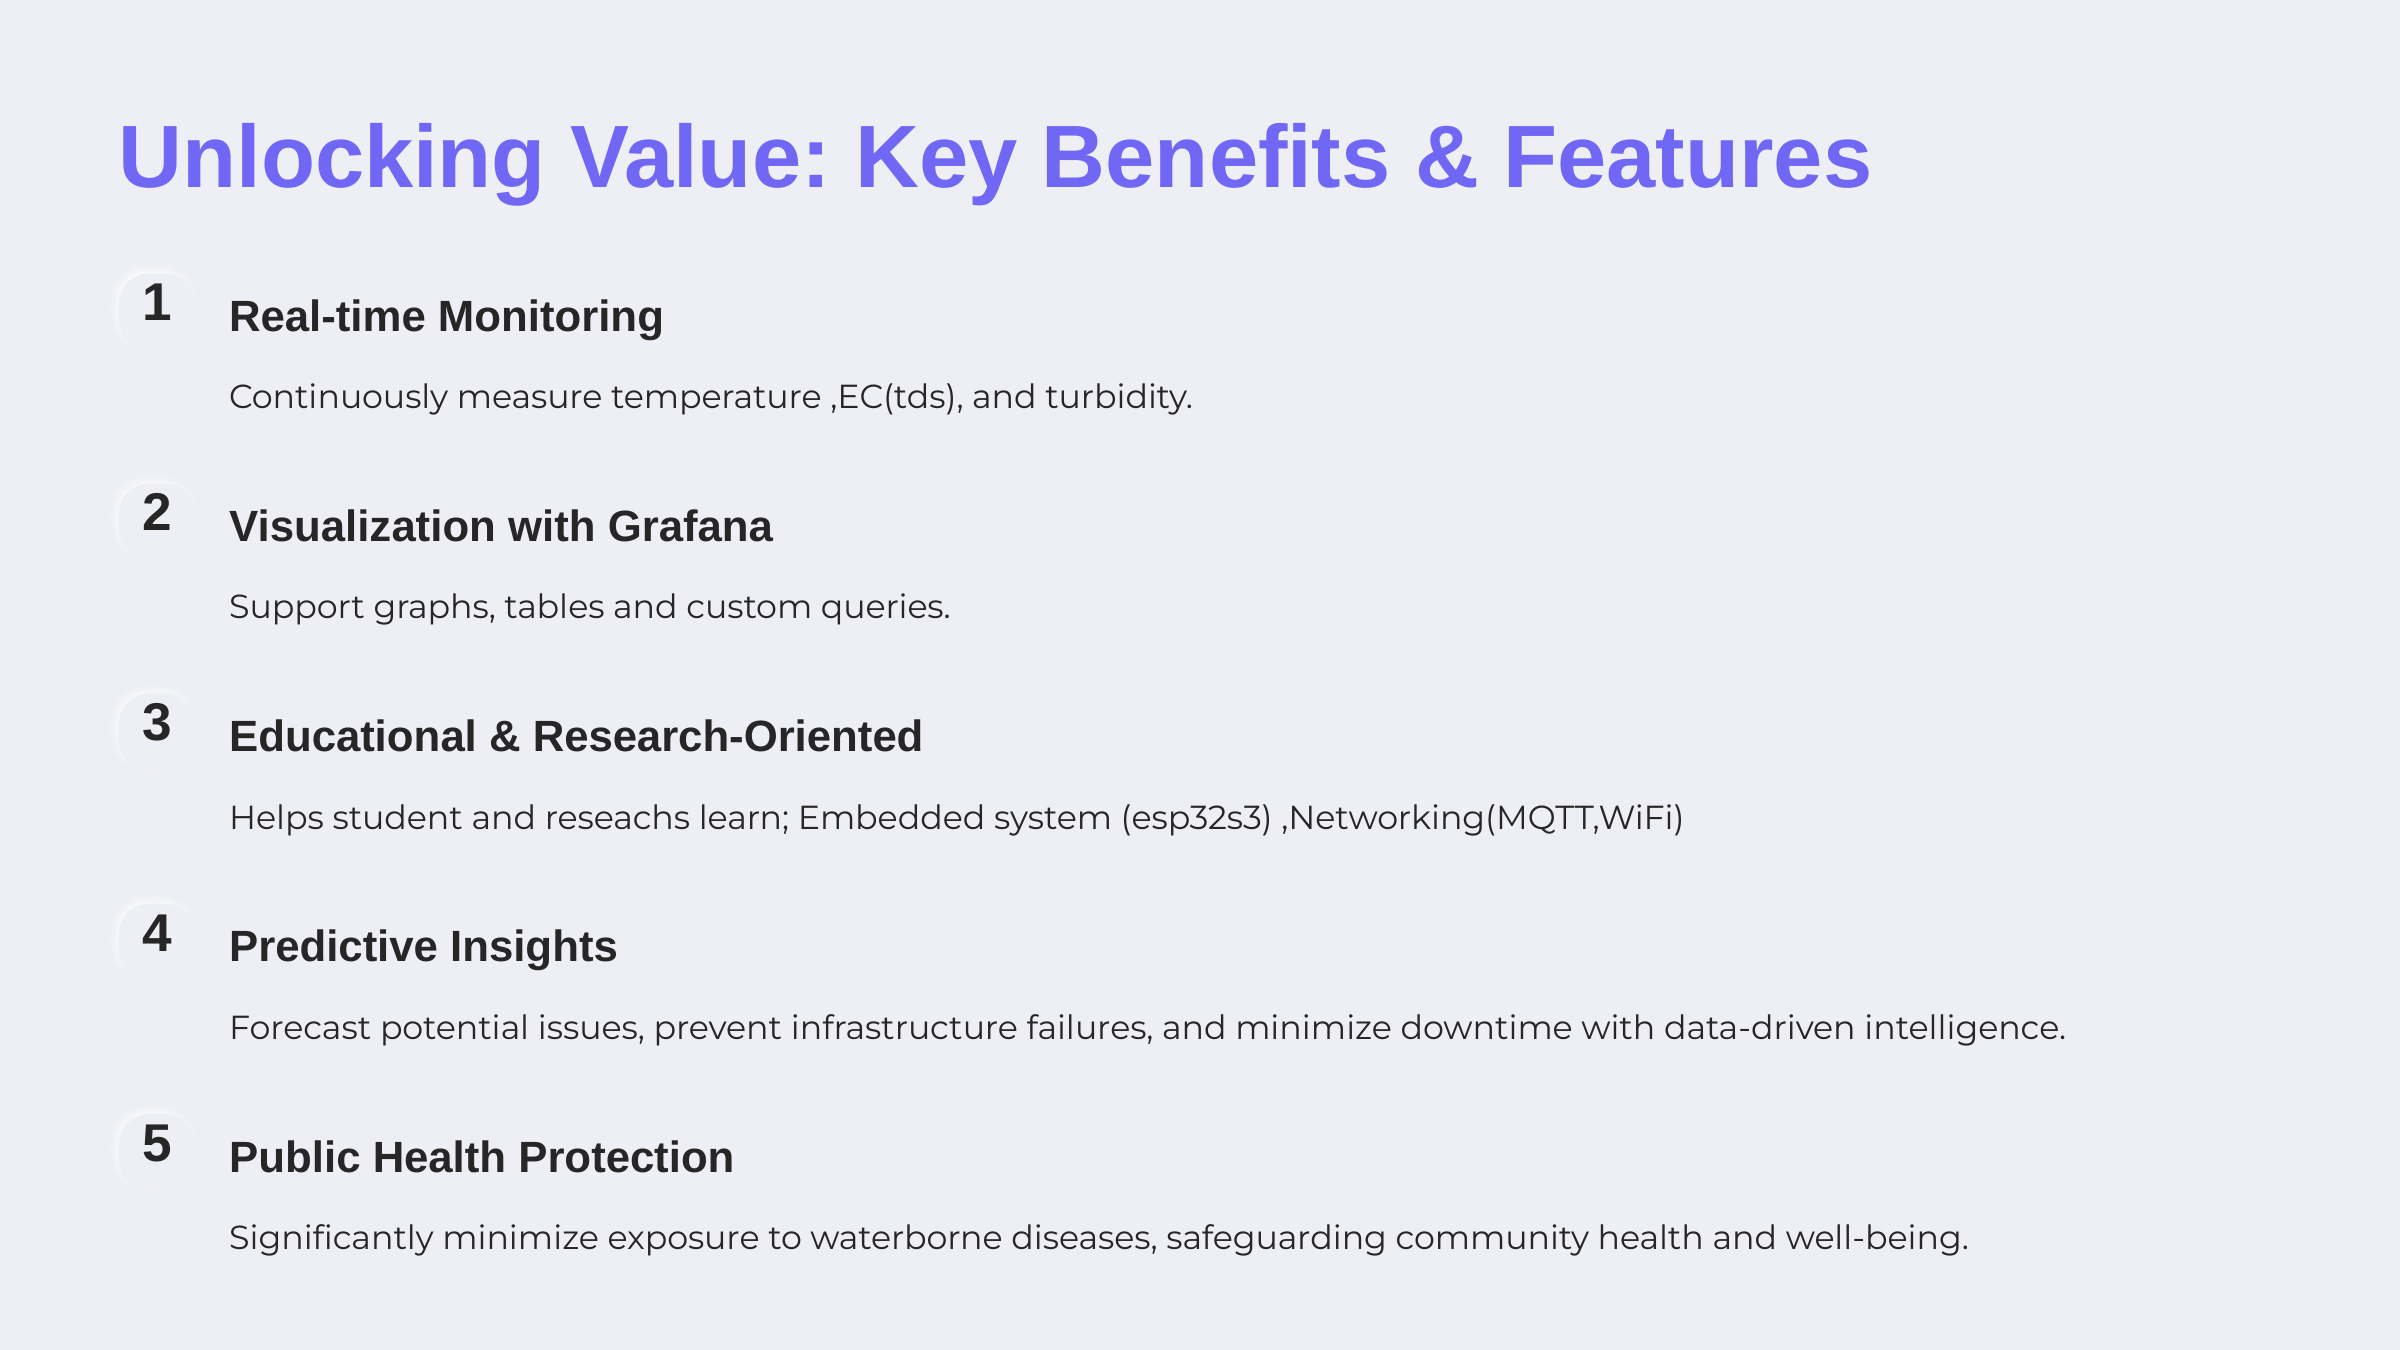

Unlocking Value: Key Benefits & Features

1
Real-time Monitoring
Continuously measure temperature ,EC(tds), and turbidity.

2
Visualization with Grafana
Support graphs, tables and custom queries.

3
Educational & Research-Oriented
Helps student and reseachs learn; Embedded system (esp32s3) ,Networking(MQTT,WiFi)

4
Predictive Insights
Forecast potential issues, prevent infrastructure failures, and minimize downtime with data-driven intelligence.

5
Public Health Protection
Significantly minimize exposure to waterborne diseases, safeguarding community health and well-being.